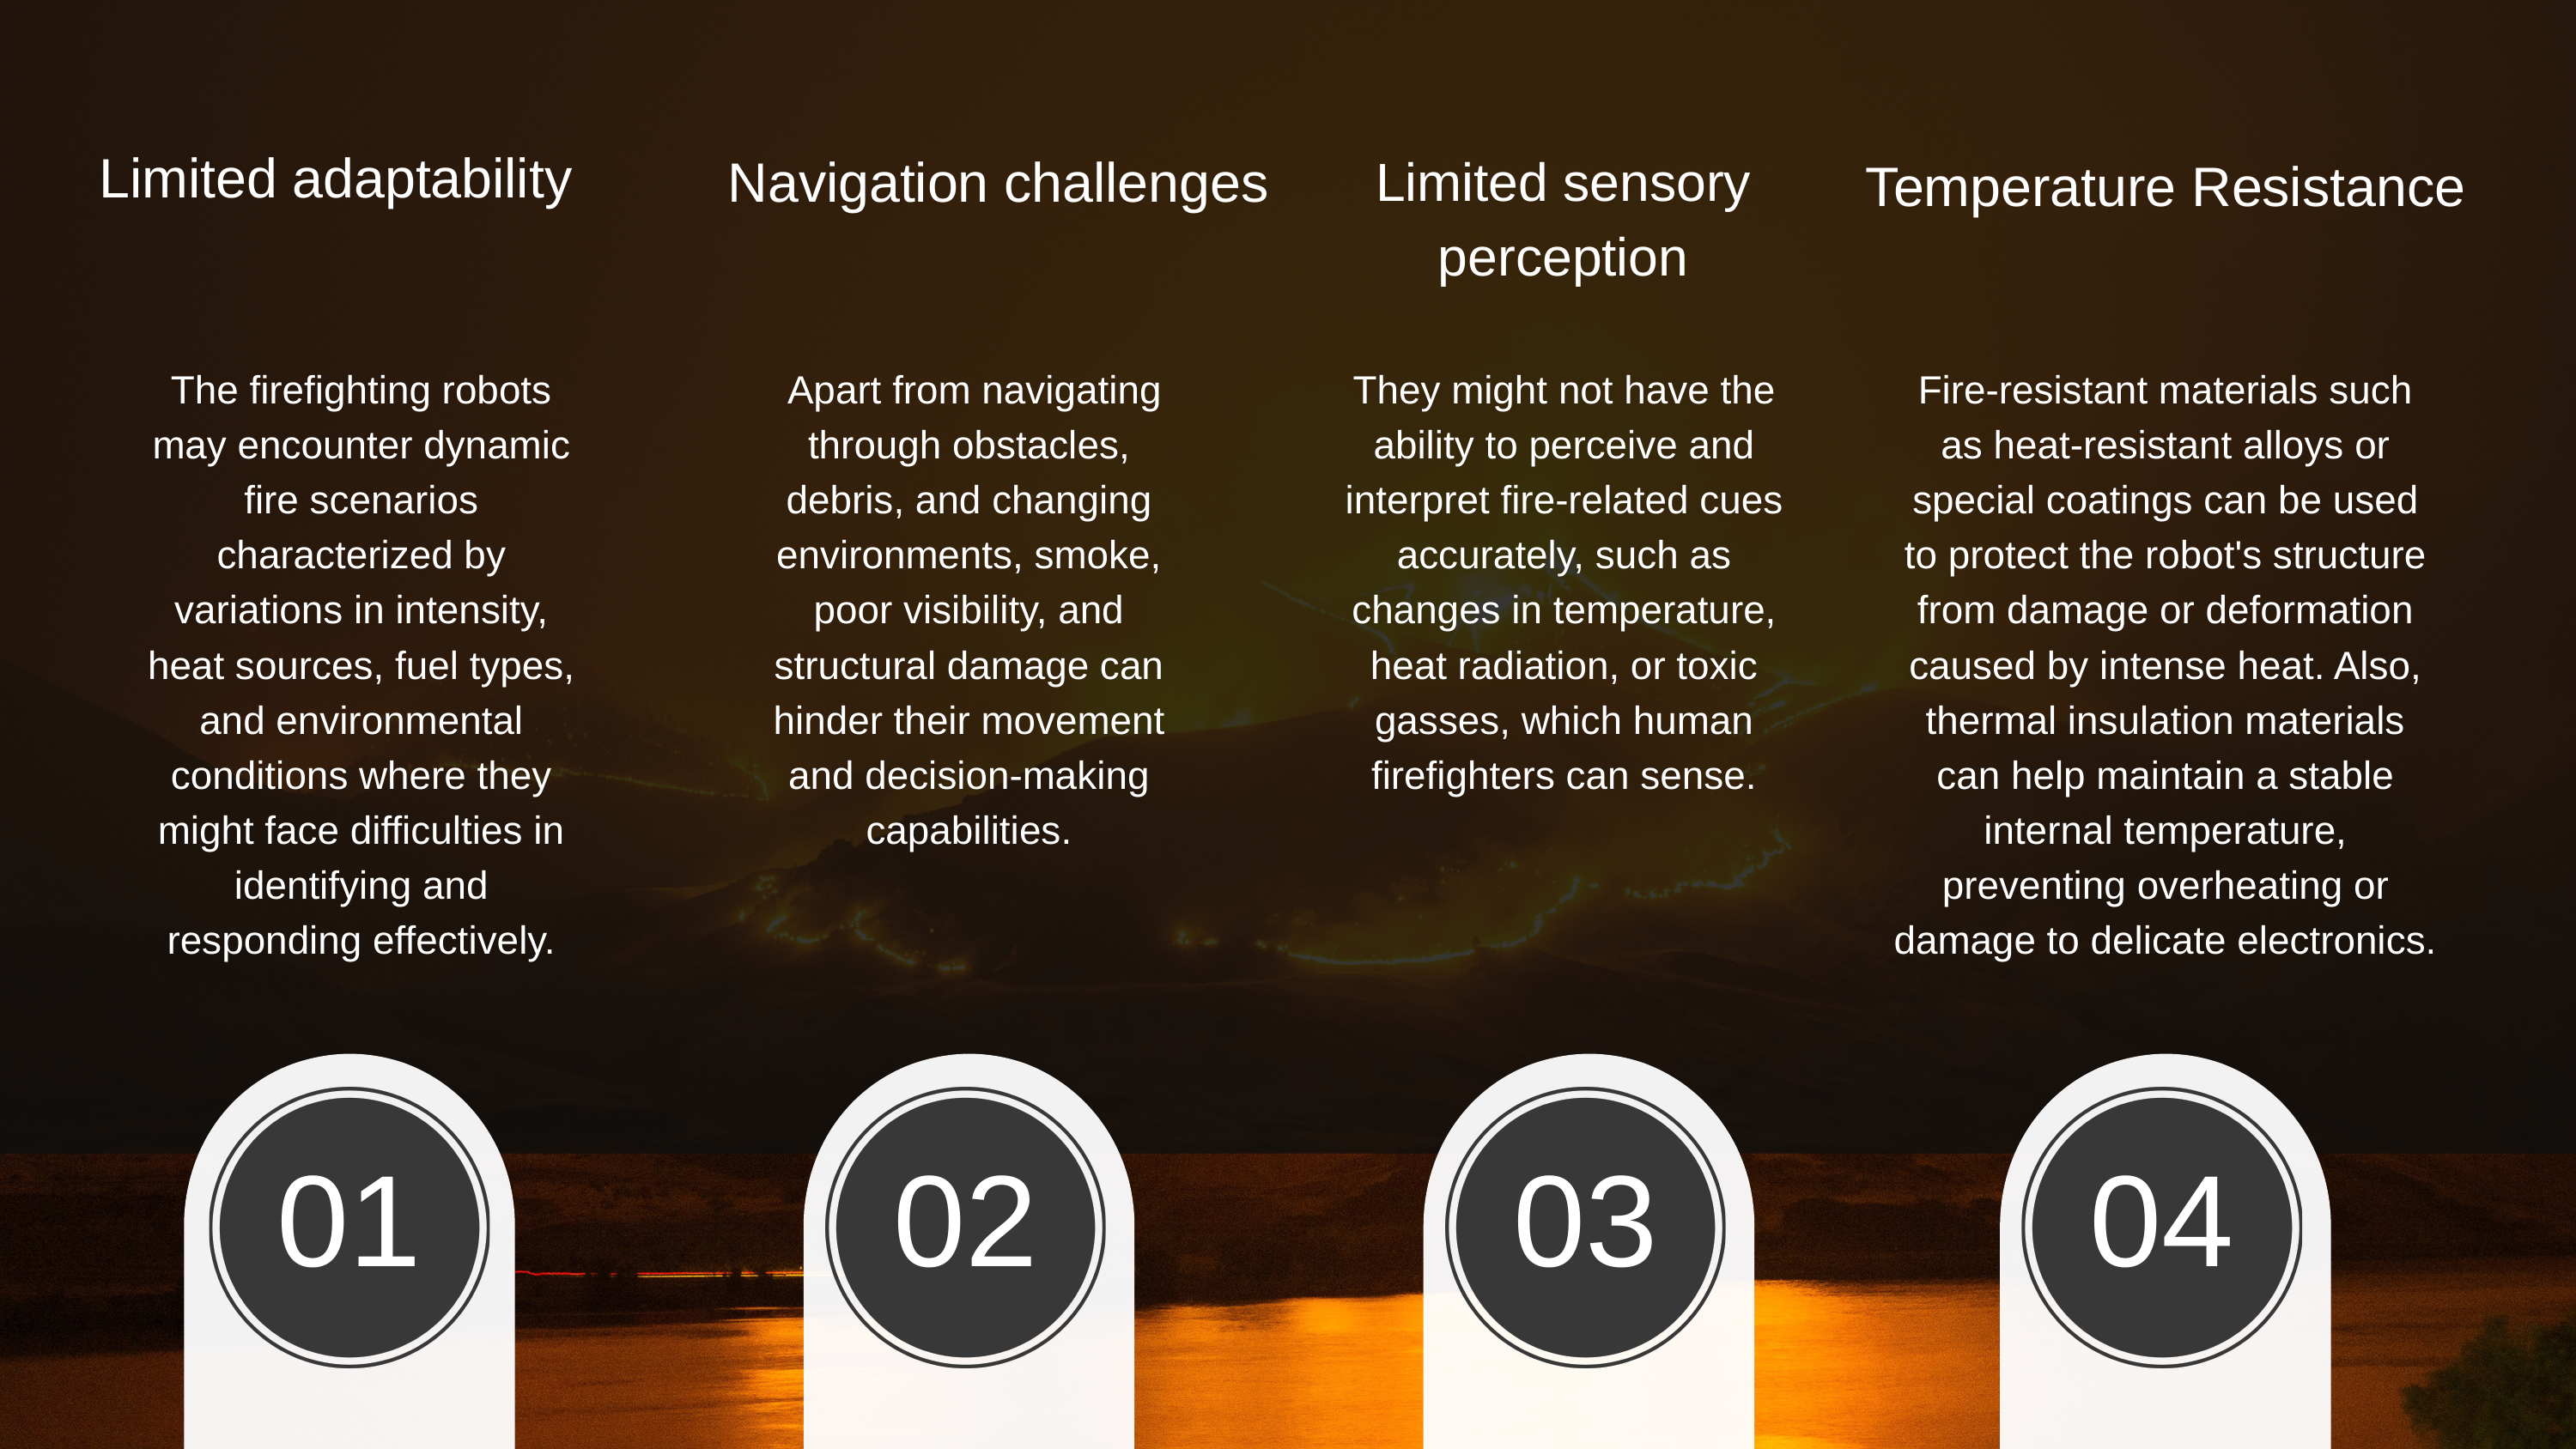

Limited adaptability
Navigation challenges
Limited sensory perception
Temperature Resistance
The firefighting robots may encounter dynamic fire scenarios characterized by variations in intensity, heat sources, fuel types, and environmental conditions where they might face difficulties in identifying and responding effectively.
 Apart from navigating through obstacles, debris, and changing environments, smoke, poor visibility, and structural damage can hinder their movement and decision-making capabilities.
They might not have the ability to perceive and interpret fire-related cues accurately, such as changes in temperature, heat radiation, or toxic gasses, which human firefighters can sense.
Fire-resistant materials such as heat-resistant alloys or special coatings can be used to protect the robot's structure from damage or deformation caused by intense heat. Also, thermal insulation materials can help maintain a stable internal temperature, preventing overheating or damage to delicate electronics.

01

02

03

04